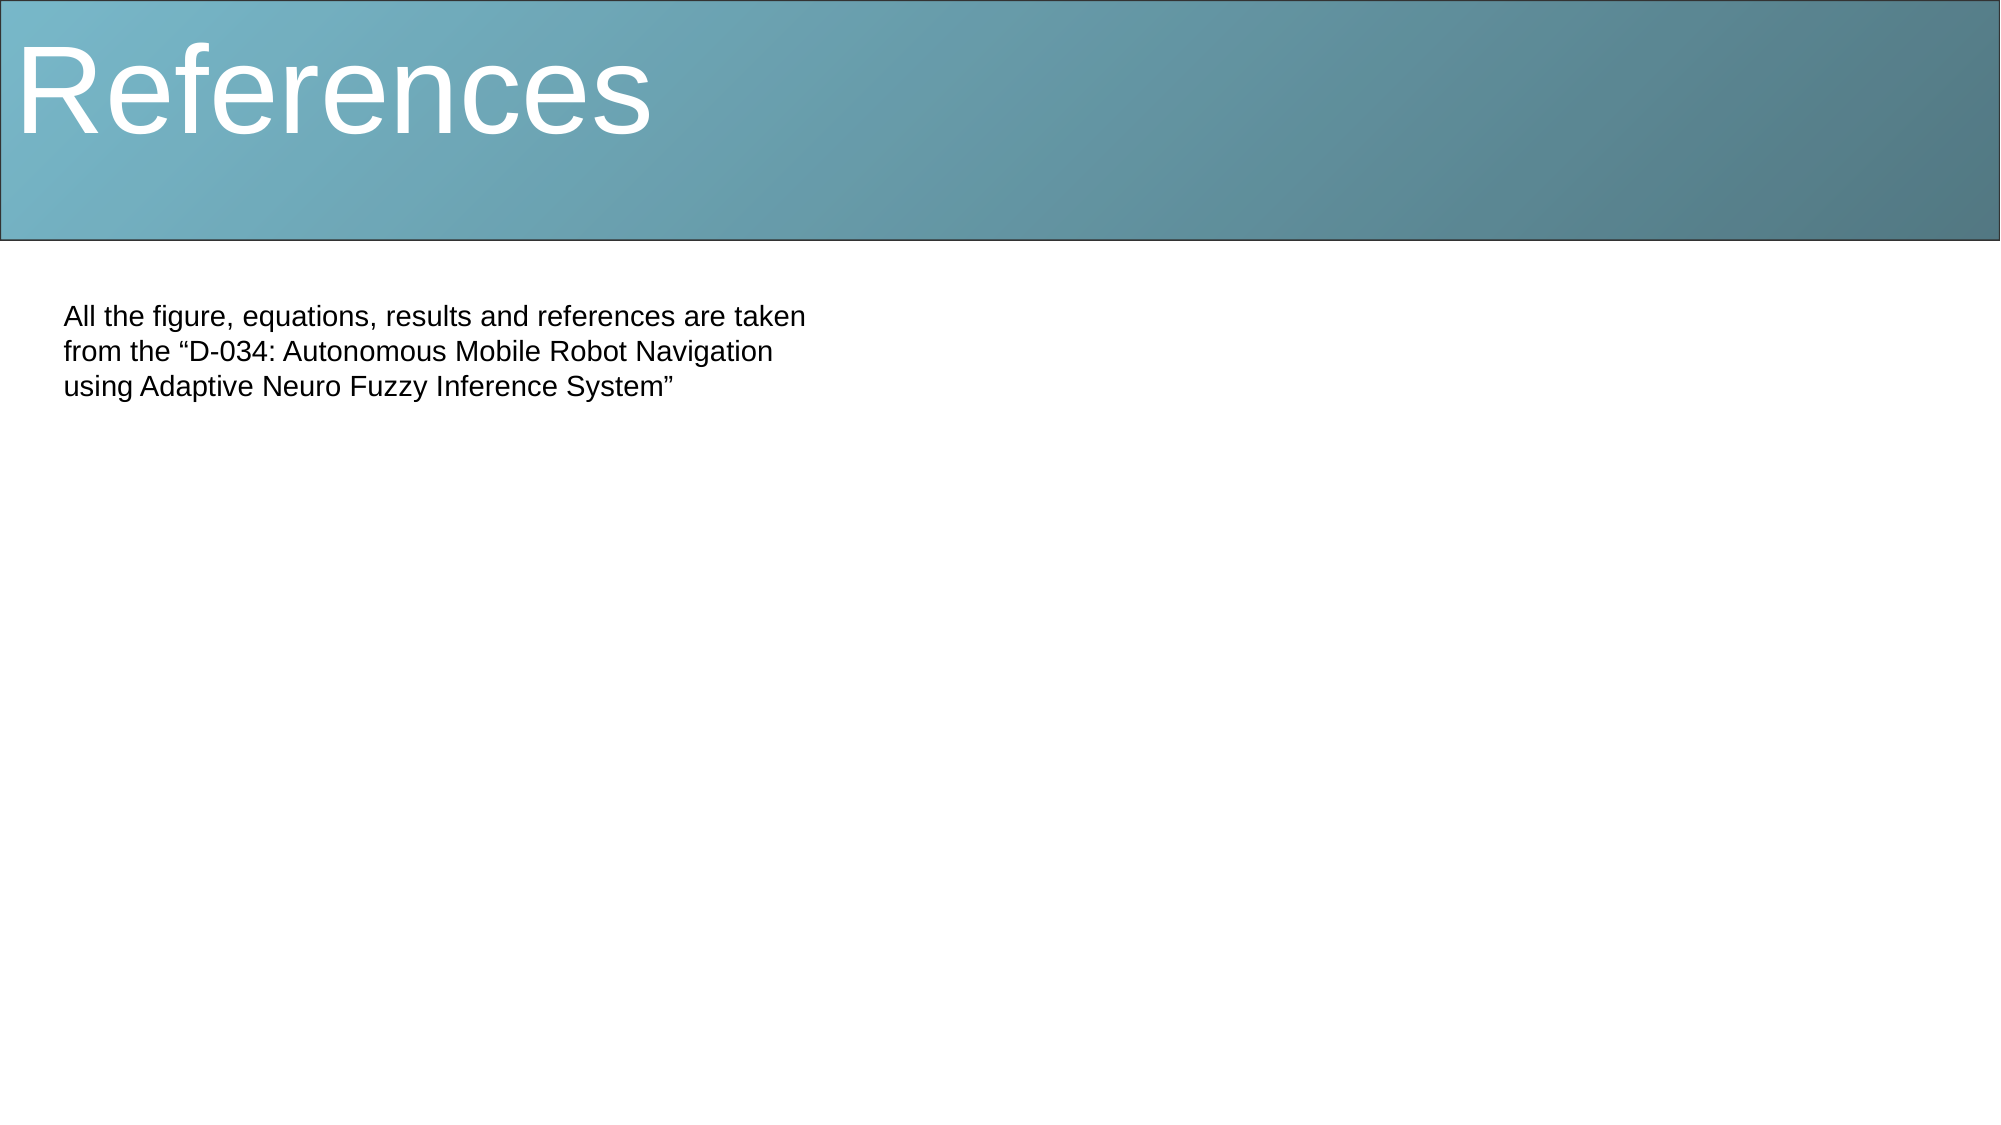

References

All the figure, equations, results and references are taken from the “D-034: Autonomous Mobile Robot Navigation using Adaptive Neuro Fuzzy Inference System”